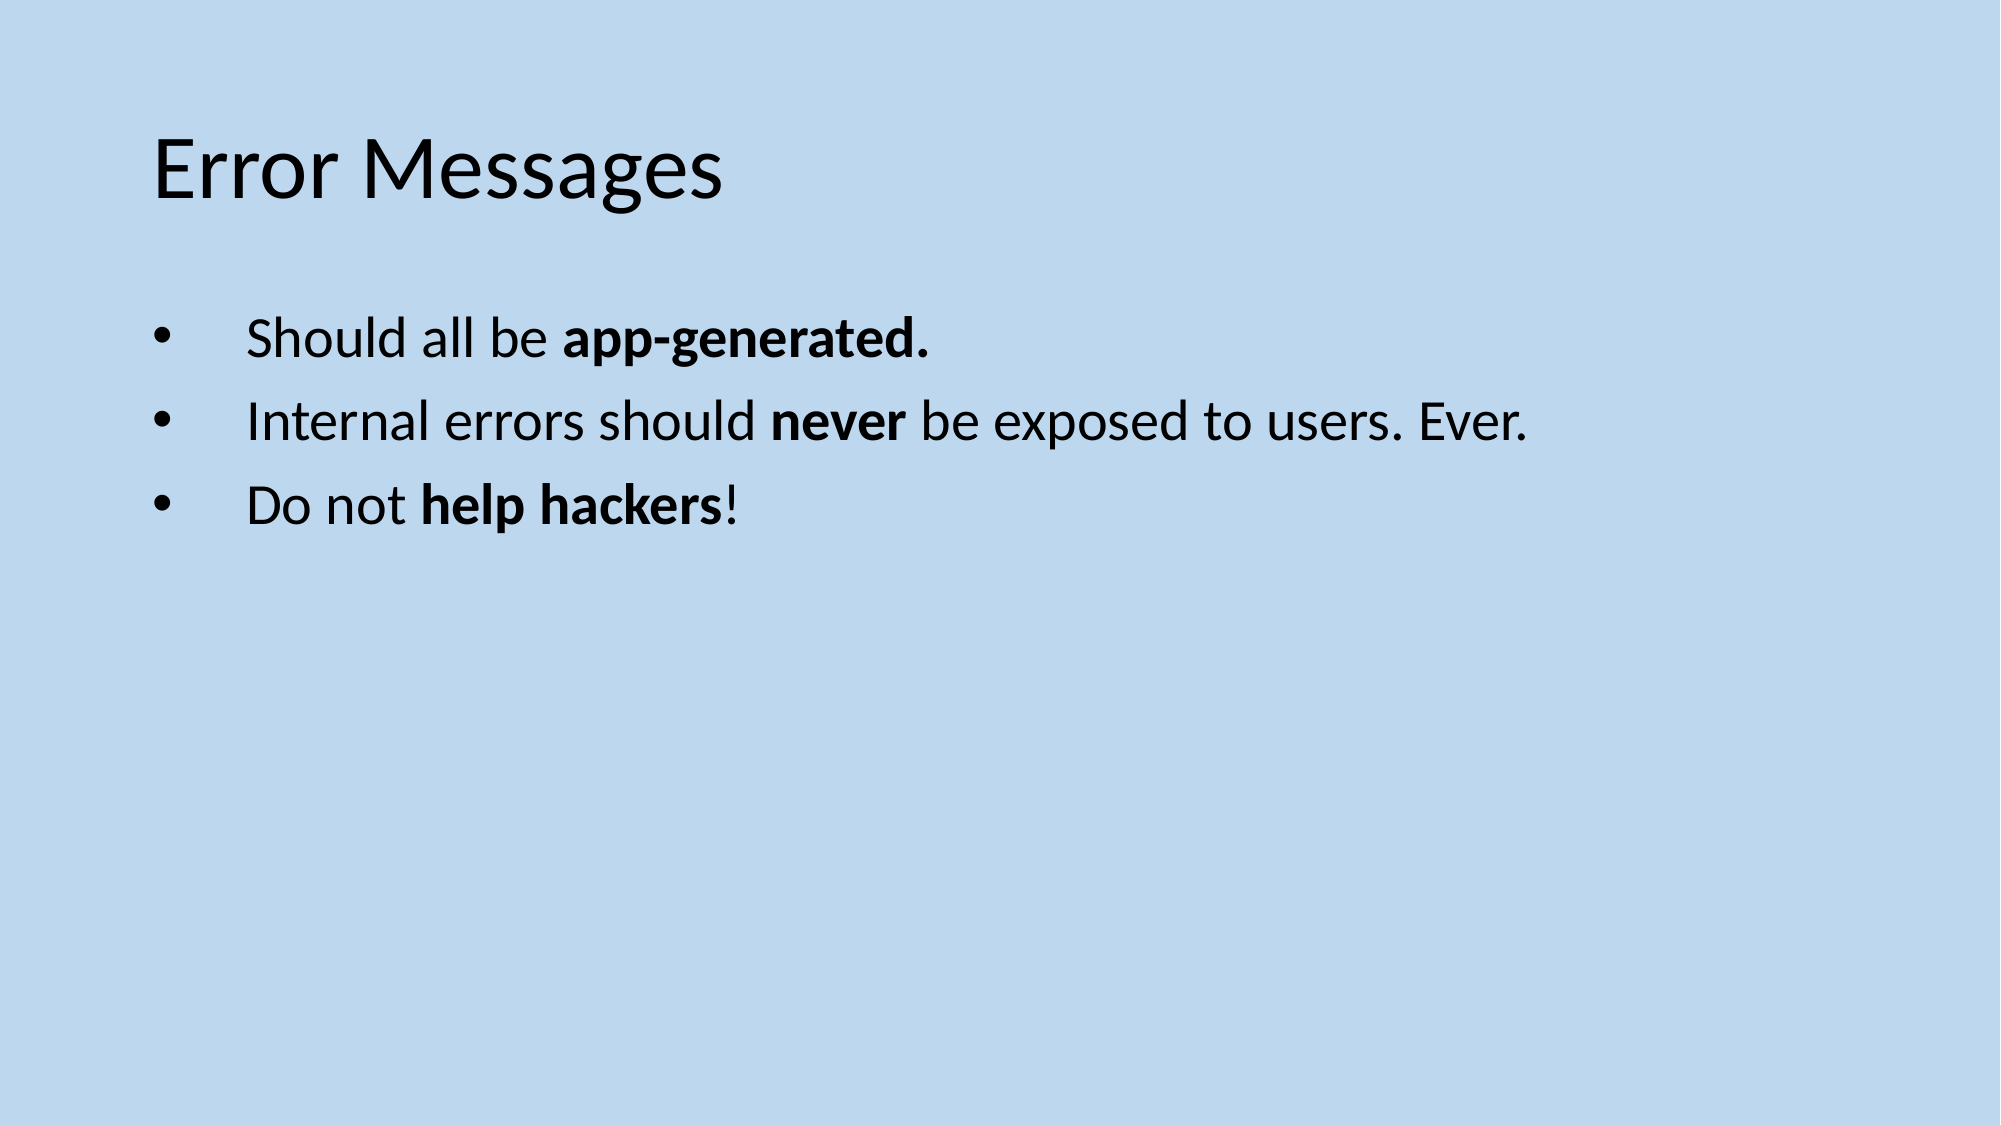

# Error Messages
Should all be app-generated.
Internal errors should never be exposed to users. Ever.
Do not help hackers!